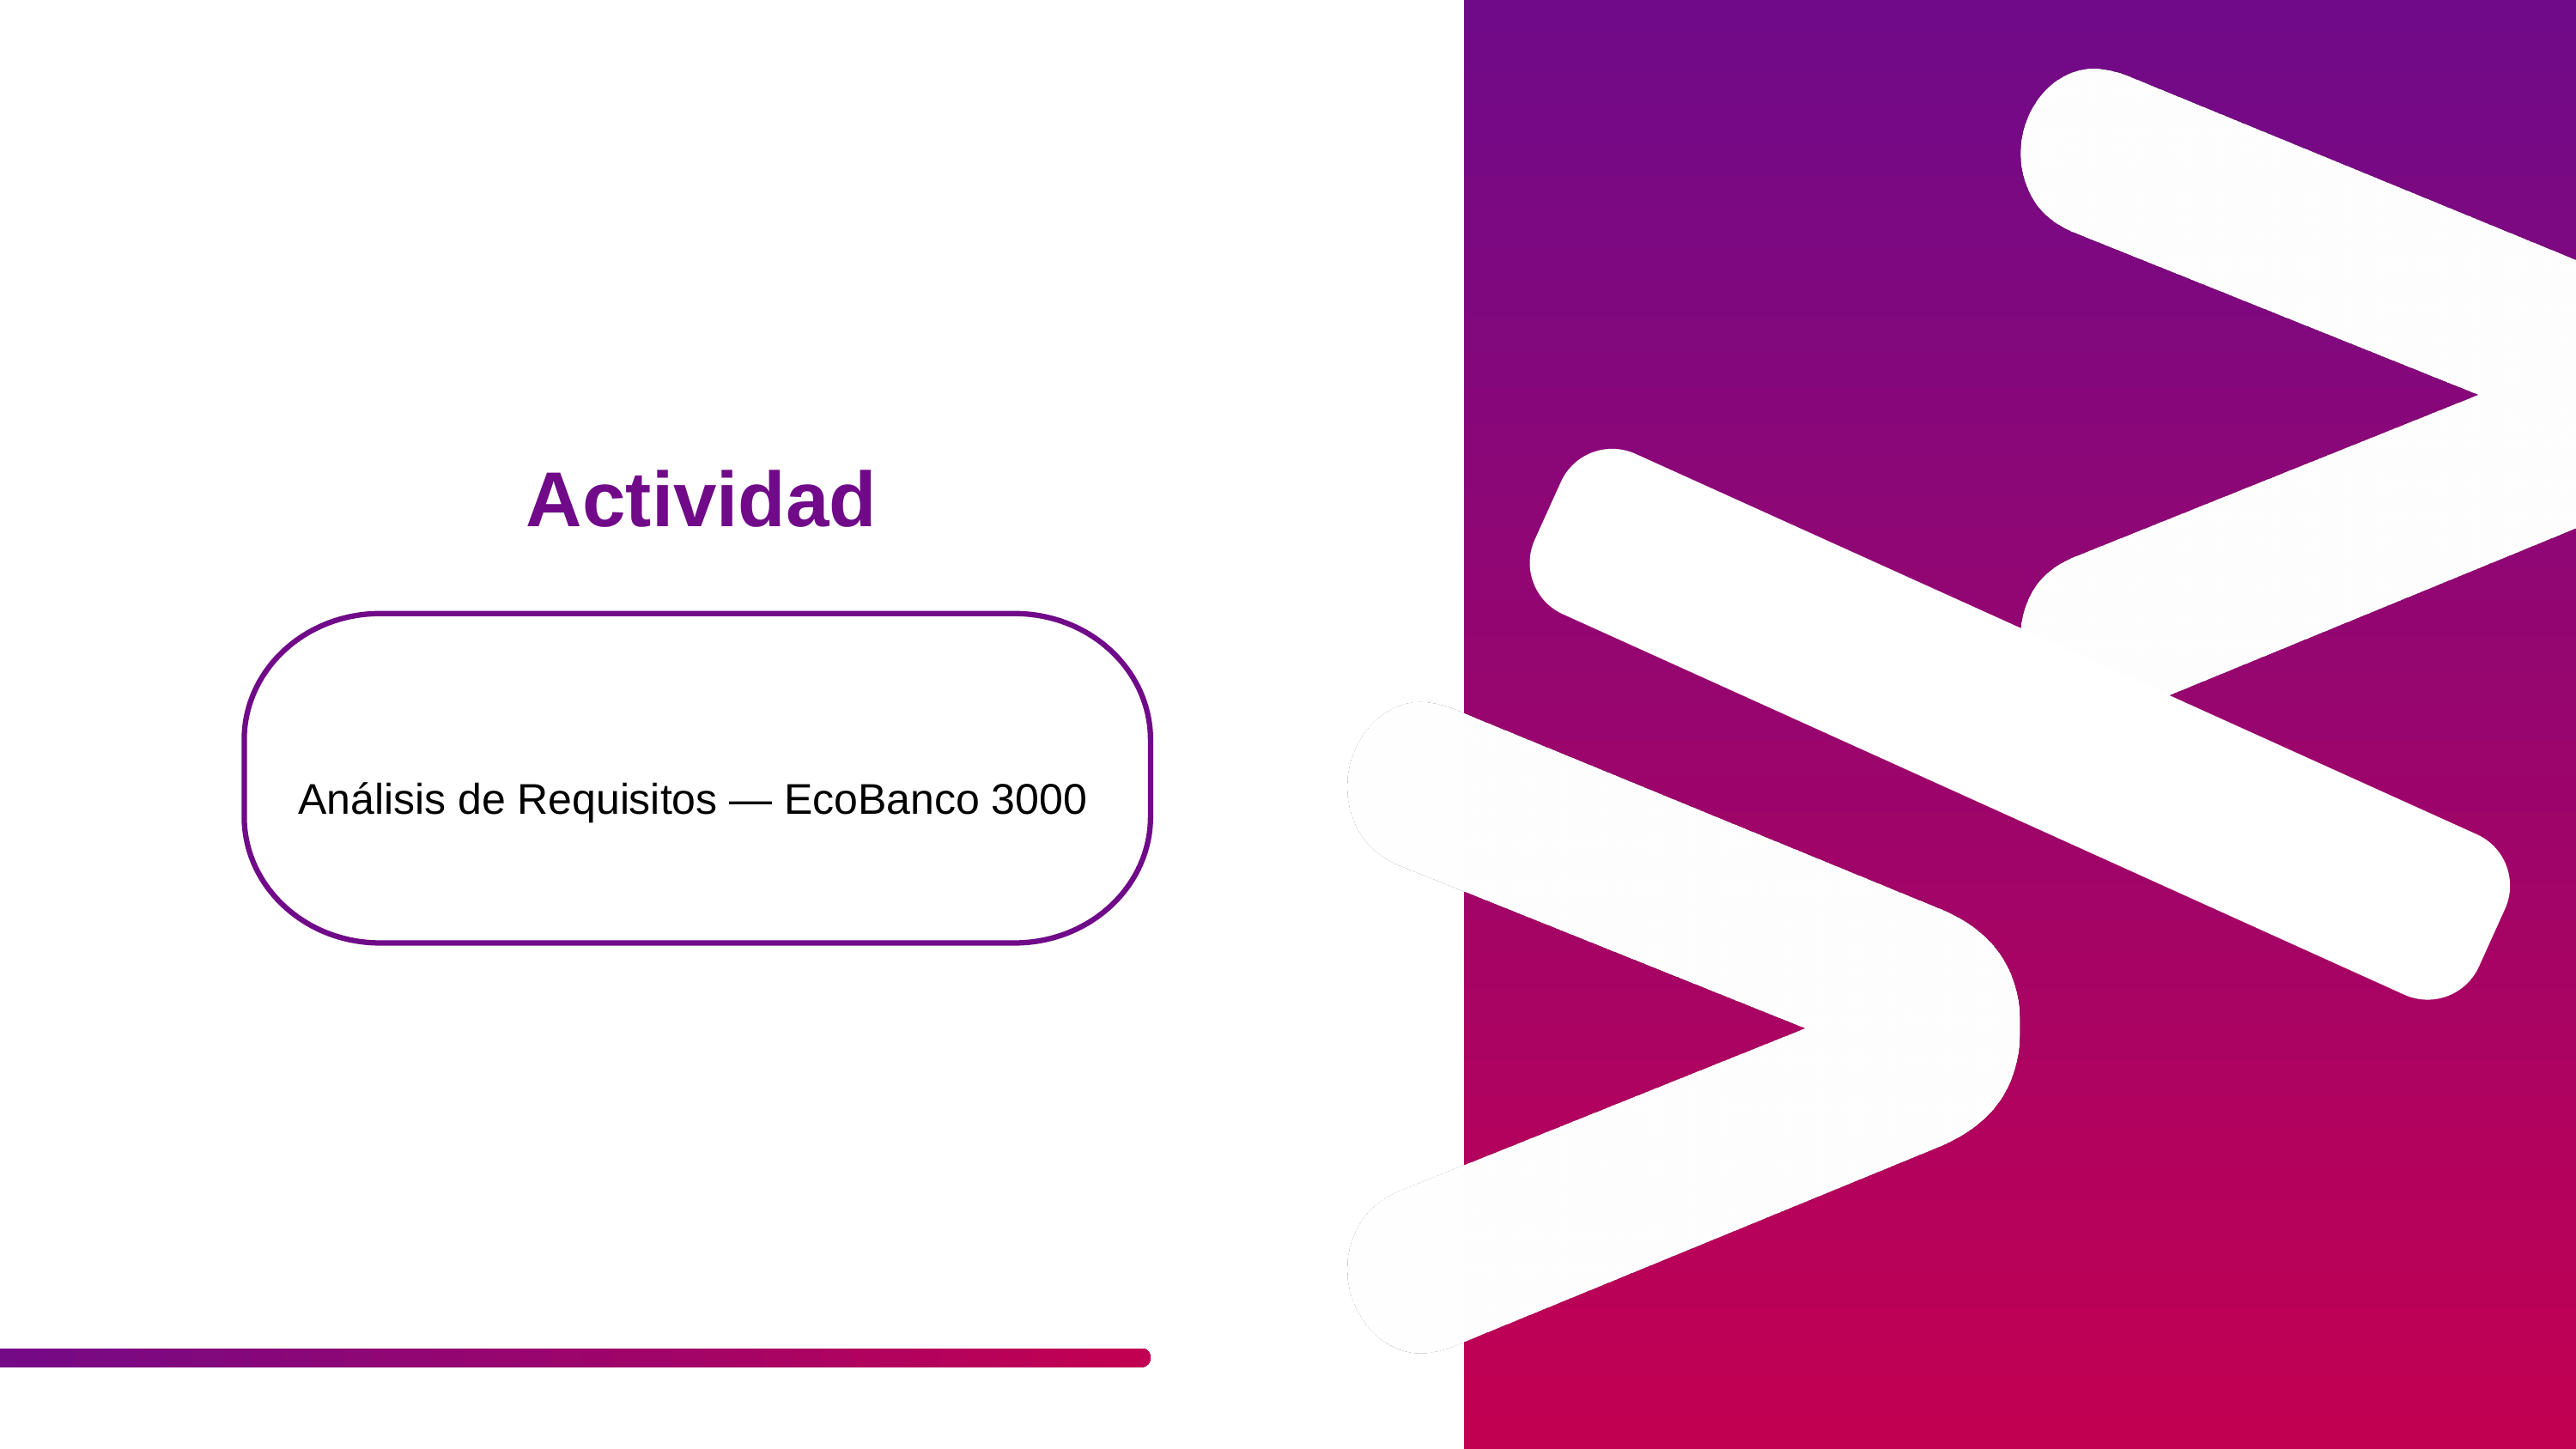

Actividad

Análisis de Requisitos — EcoBanco 3000